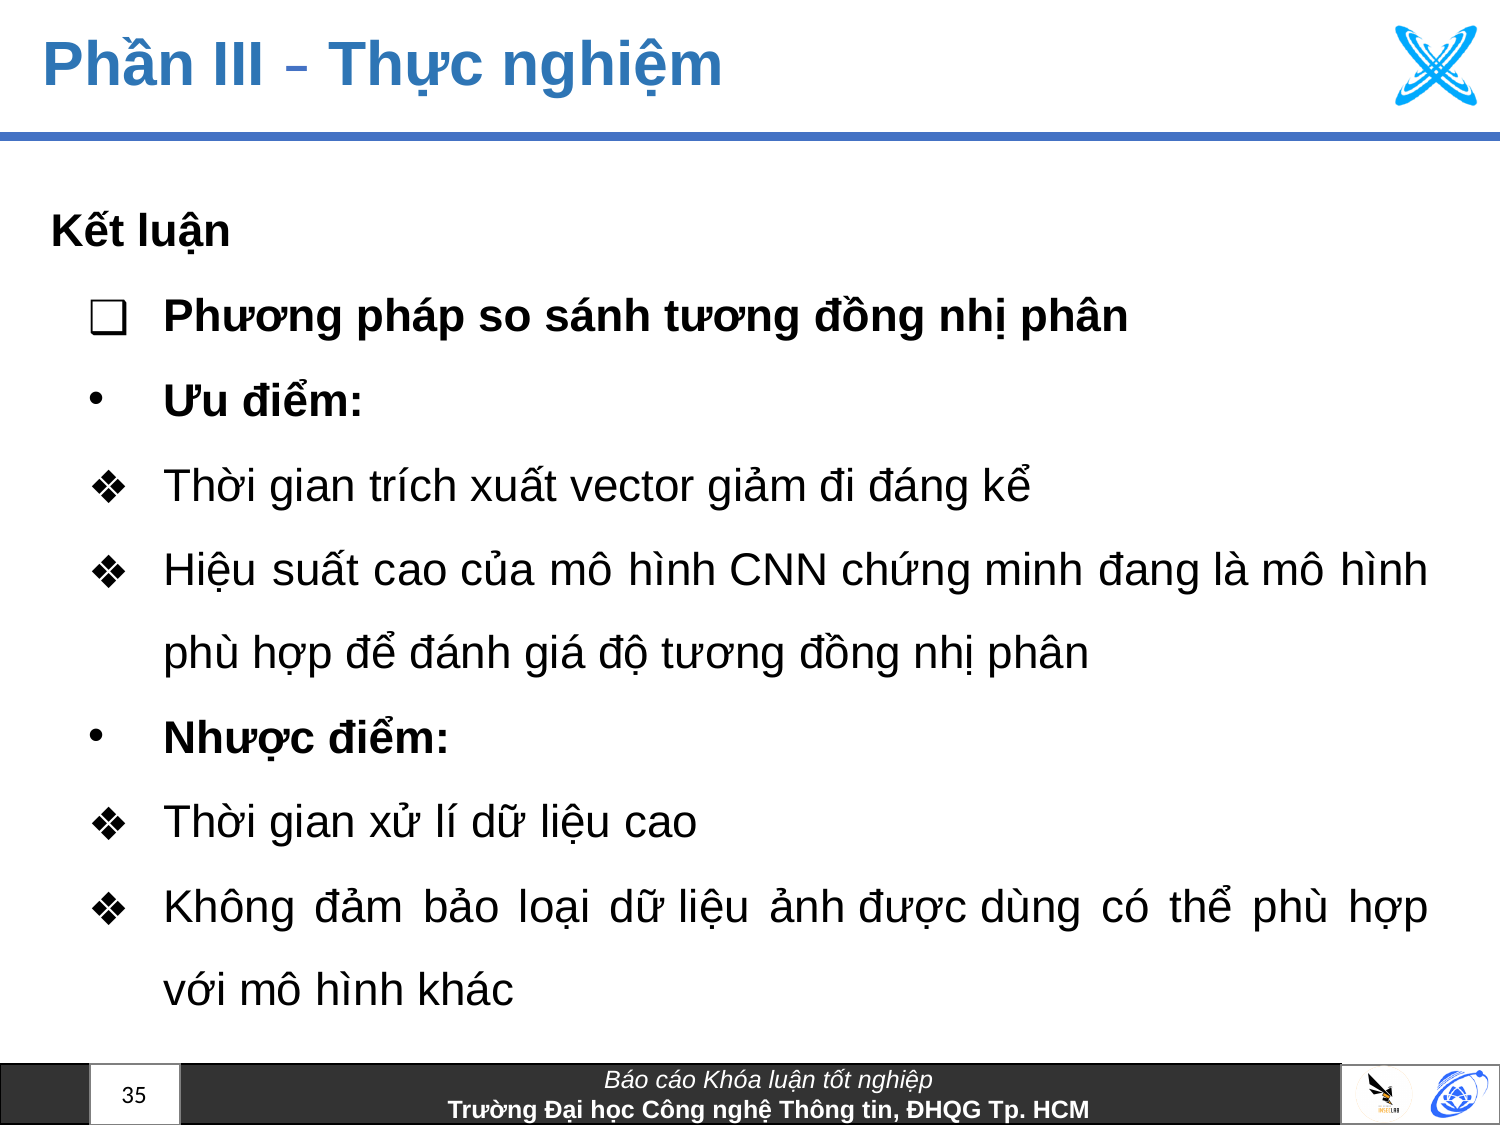

# Phần III – Thực nghiệm
Kết luận
Phương pháp so sánh tương đồng nhị phân
Ưu điểm:
Thời gian trích xuất vector giảm đi đáng kể
Hiệu suất cao của mô hình CNN chứng minh đang là mô hình phù hợp để đánh giá độ tương đồng nhị phân
Nhược điểm:
Thời gian xử lí dữ liệu cao
Không đảm bảo loại dữ liệu ảnh được dùng có thể phù hợp với mô hình khác
35